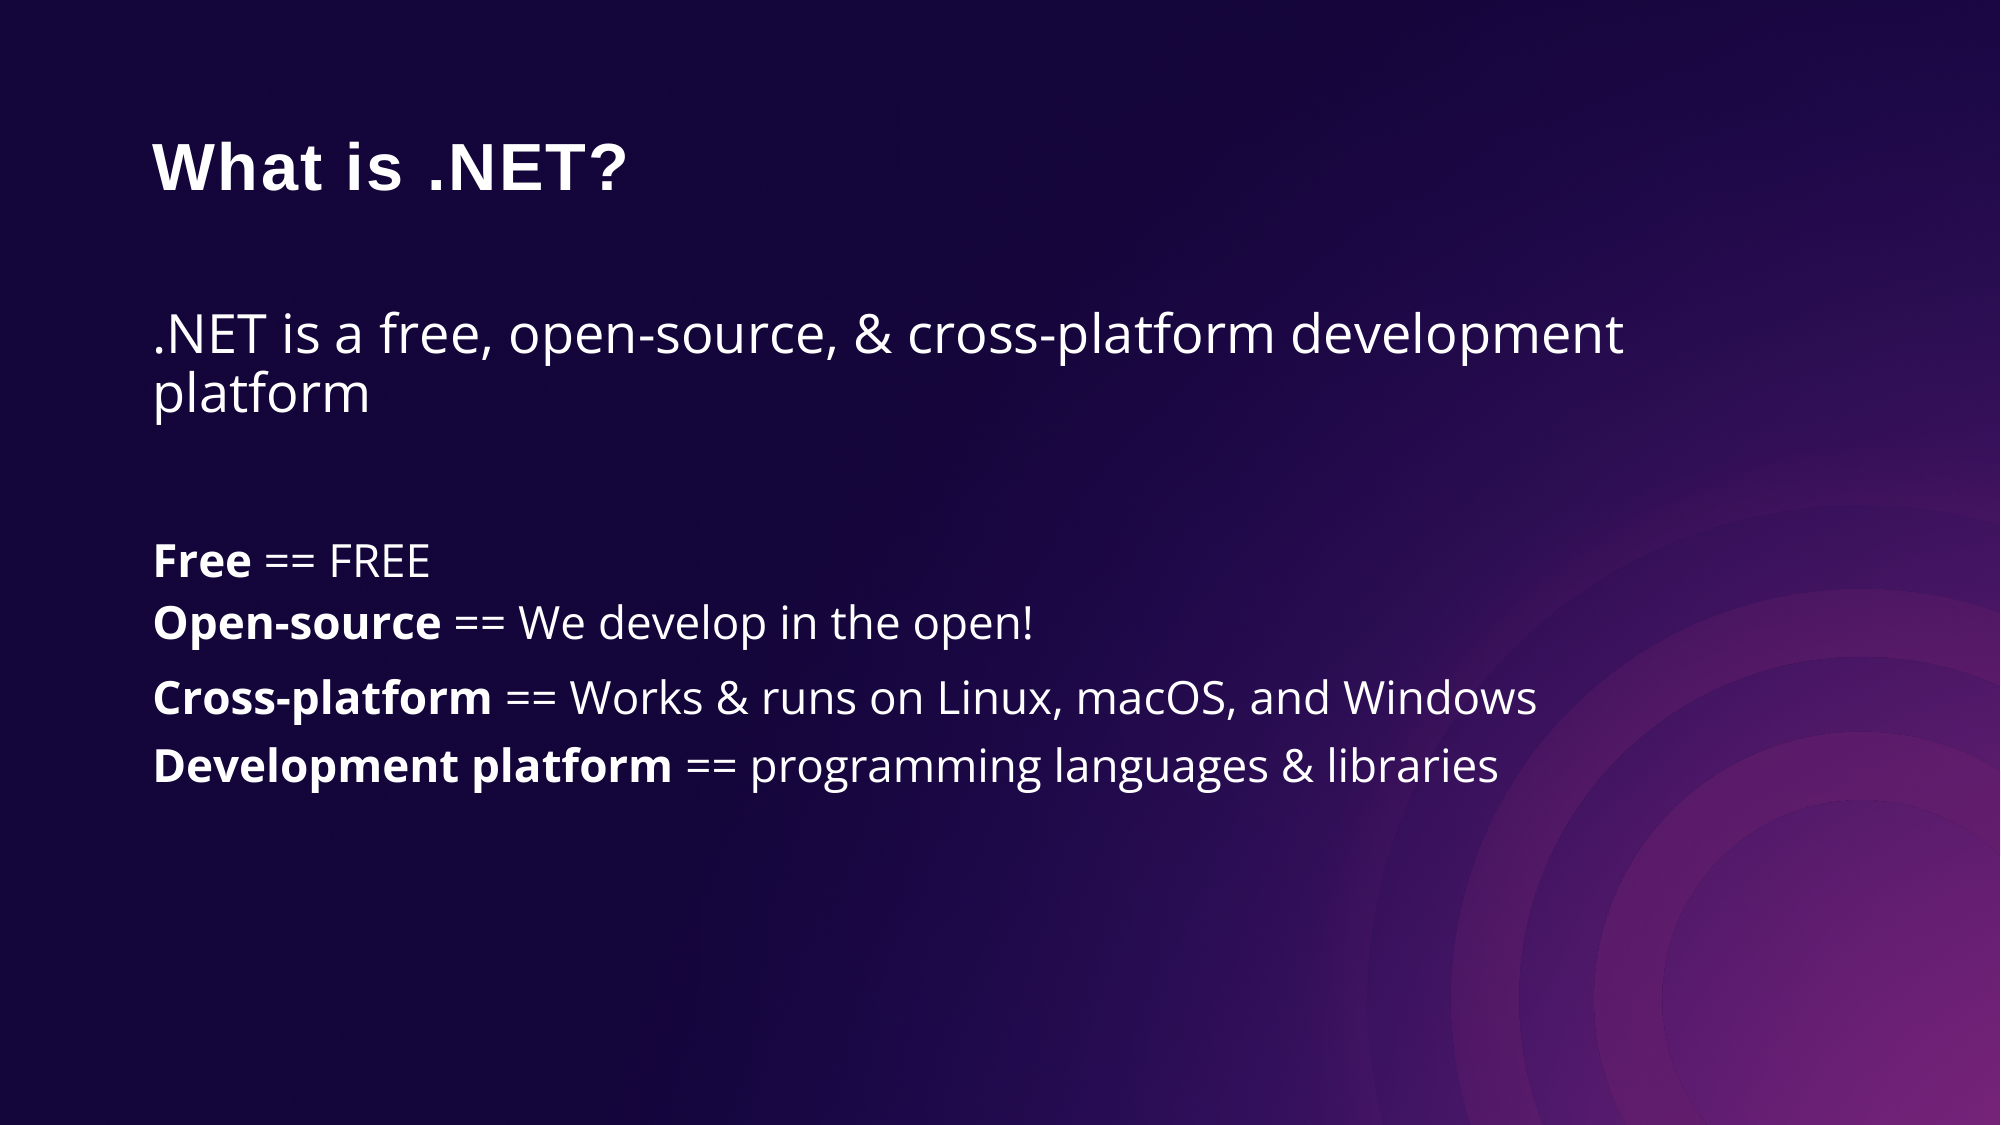

# What is .NET?
.NET is a free, open-source, & cross-platform development platform

Free == FREE

Open-source == We develop in the open!

Cross-platform == Works & runs on Linux, macOS, and Windows

Development platform == programming languages & libraries